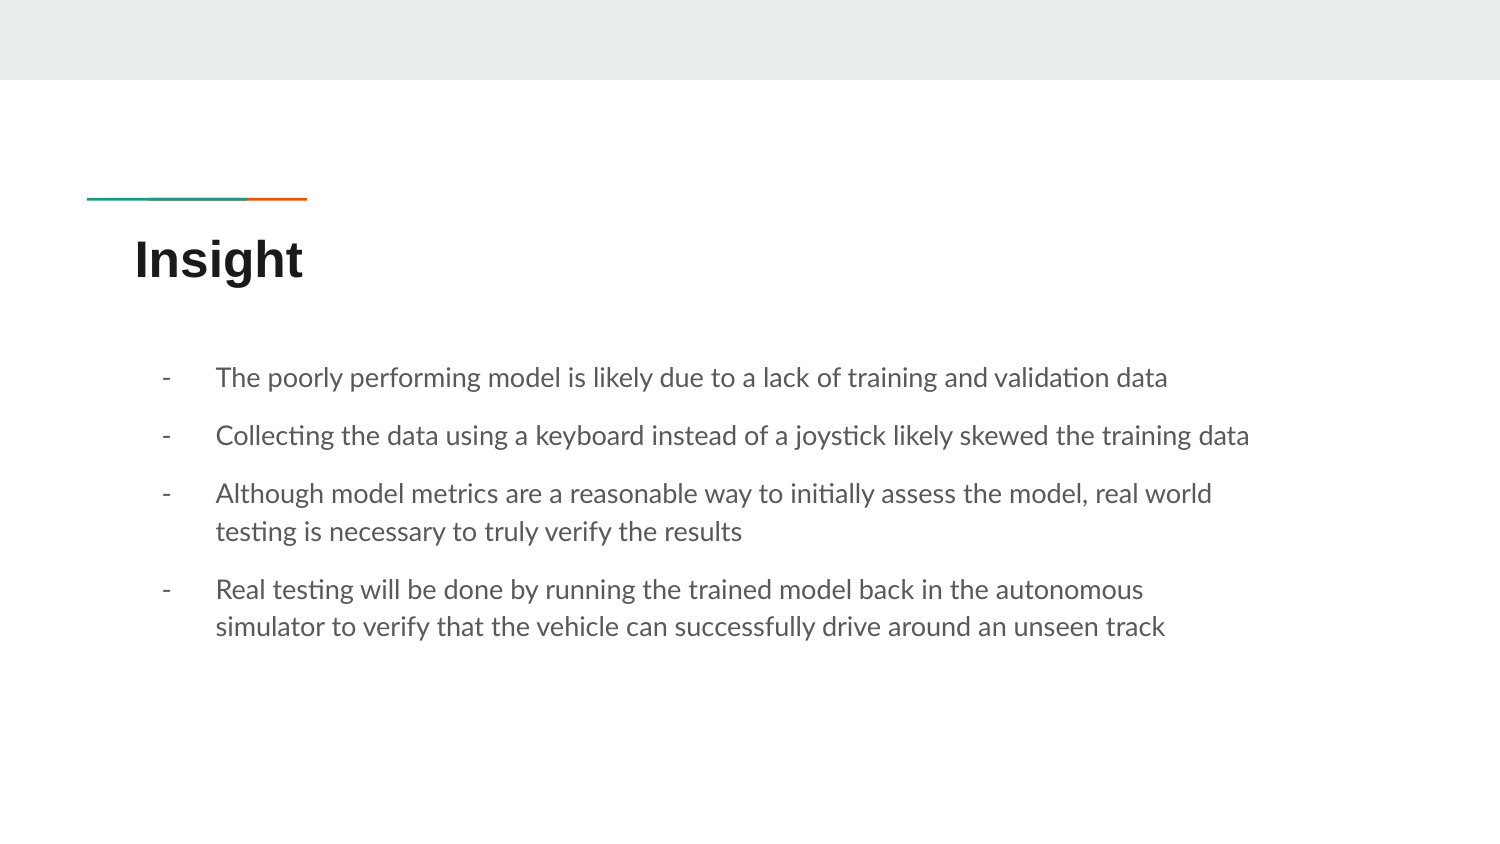

# Insight
The poorly performing model is likely due to a lack of training and validation data
Collecting the data using a keyboard instead of a joystick likely skewed the training data
Although model metrics are a reasonable way to initially assess the model, real world testing is necessary to truly verify the results
Real testing will be done by running the trained model back in the autonomous simulator to verify that the vehicle can successfully drive around an unseen track